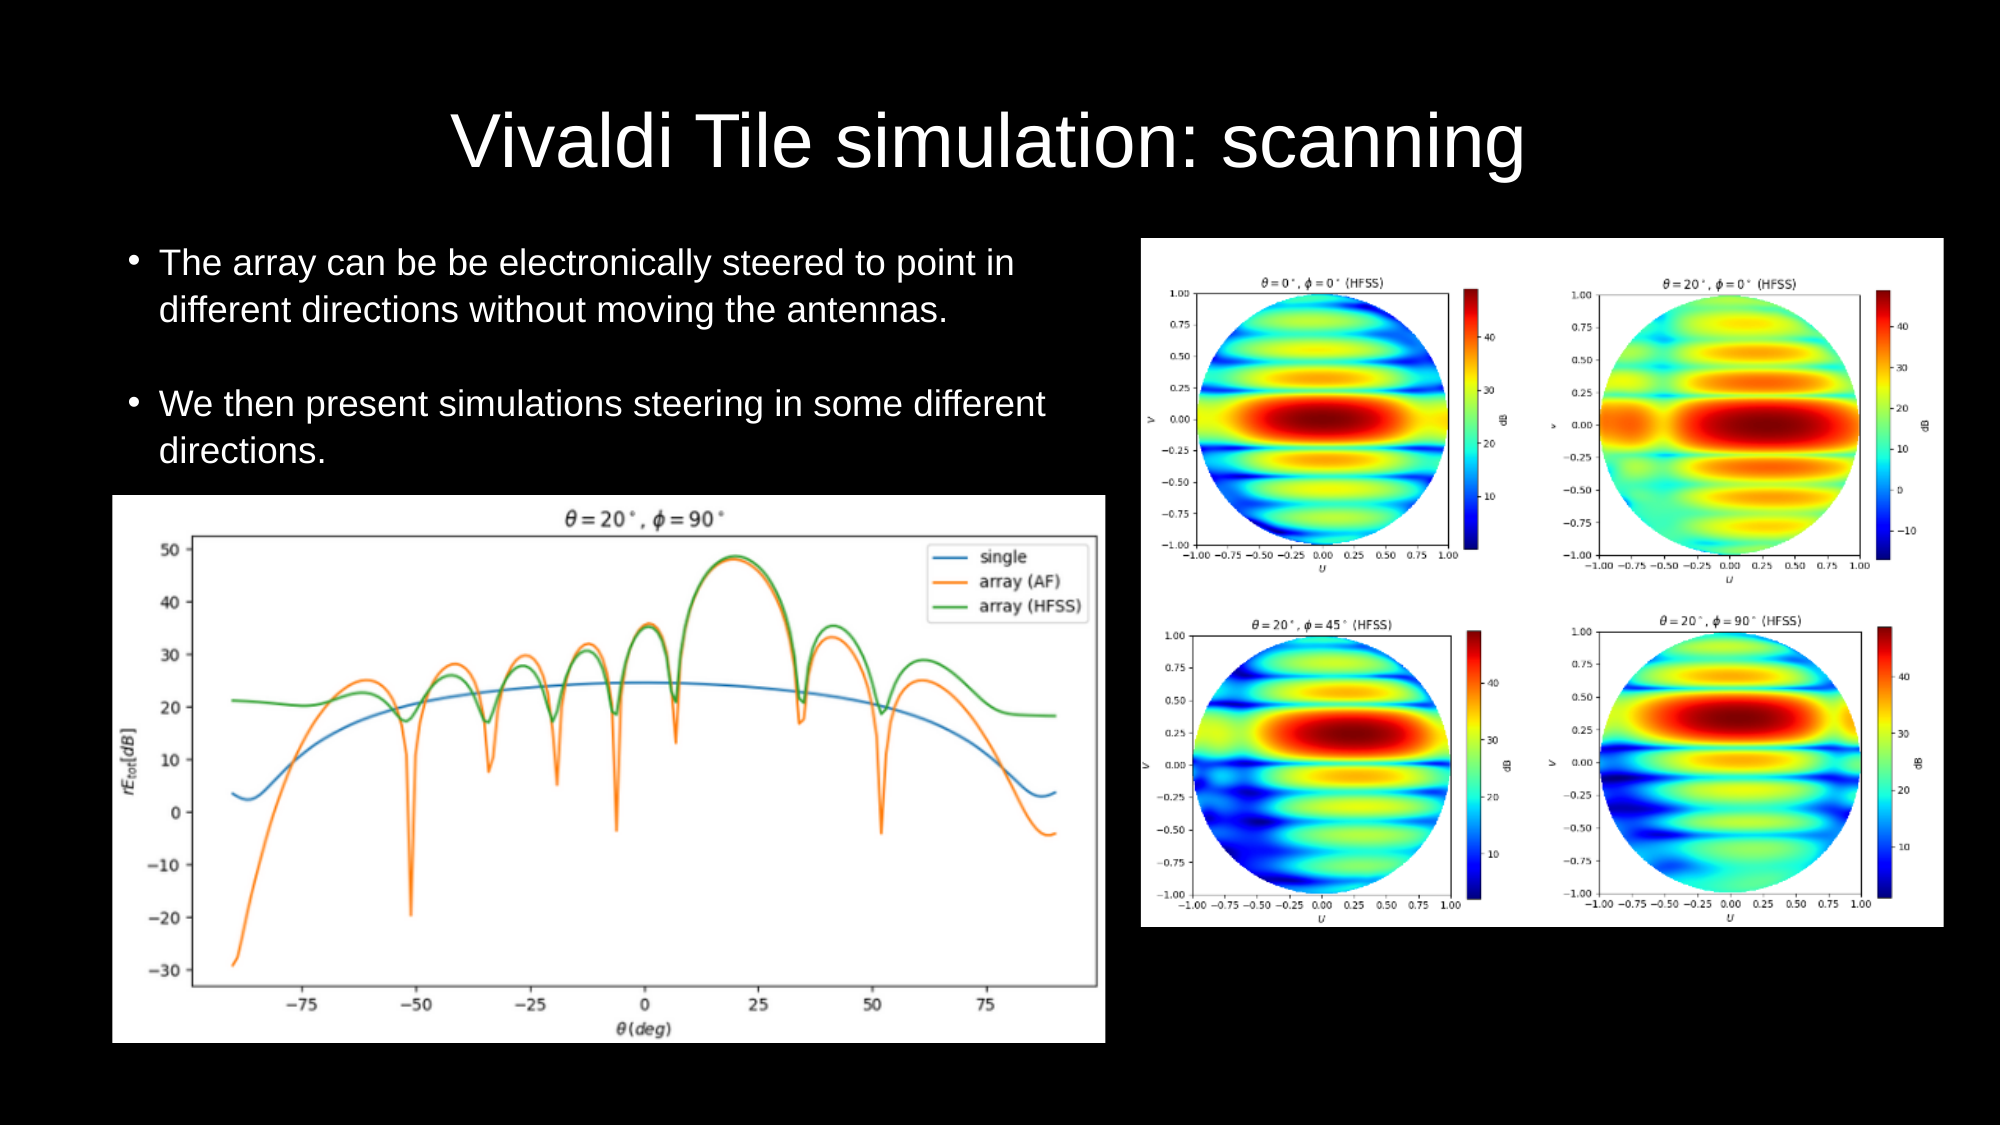

Vivaldi Tile simulation: scanning
The array can be be electronically steered to point in different directions without moving the antennas.

We then present simulations steering in some different directions.